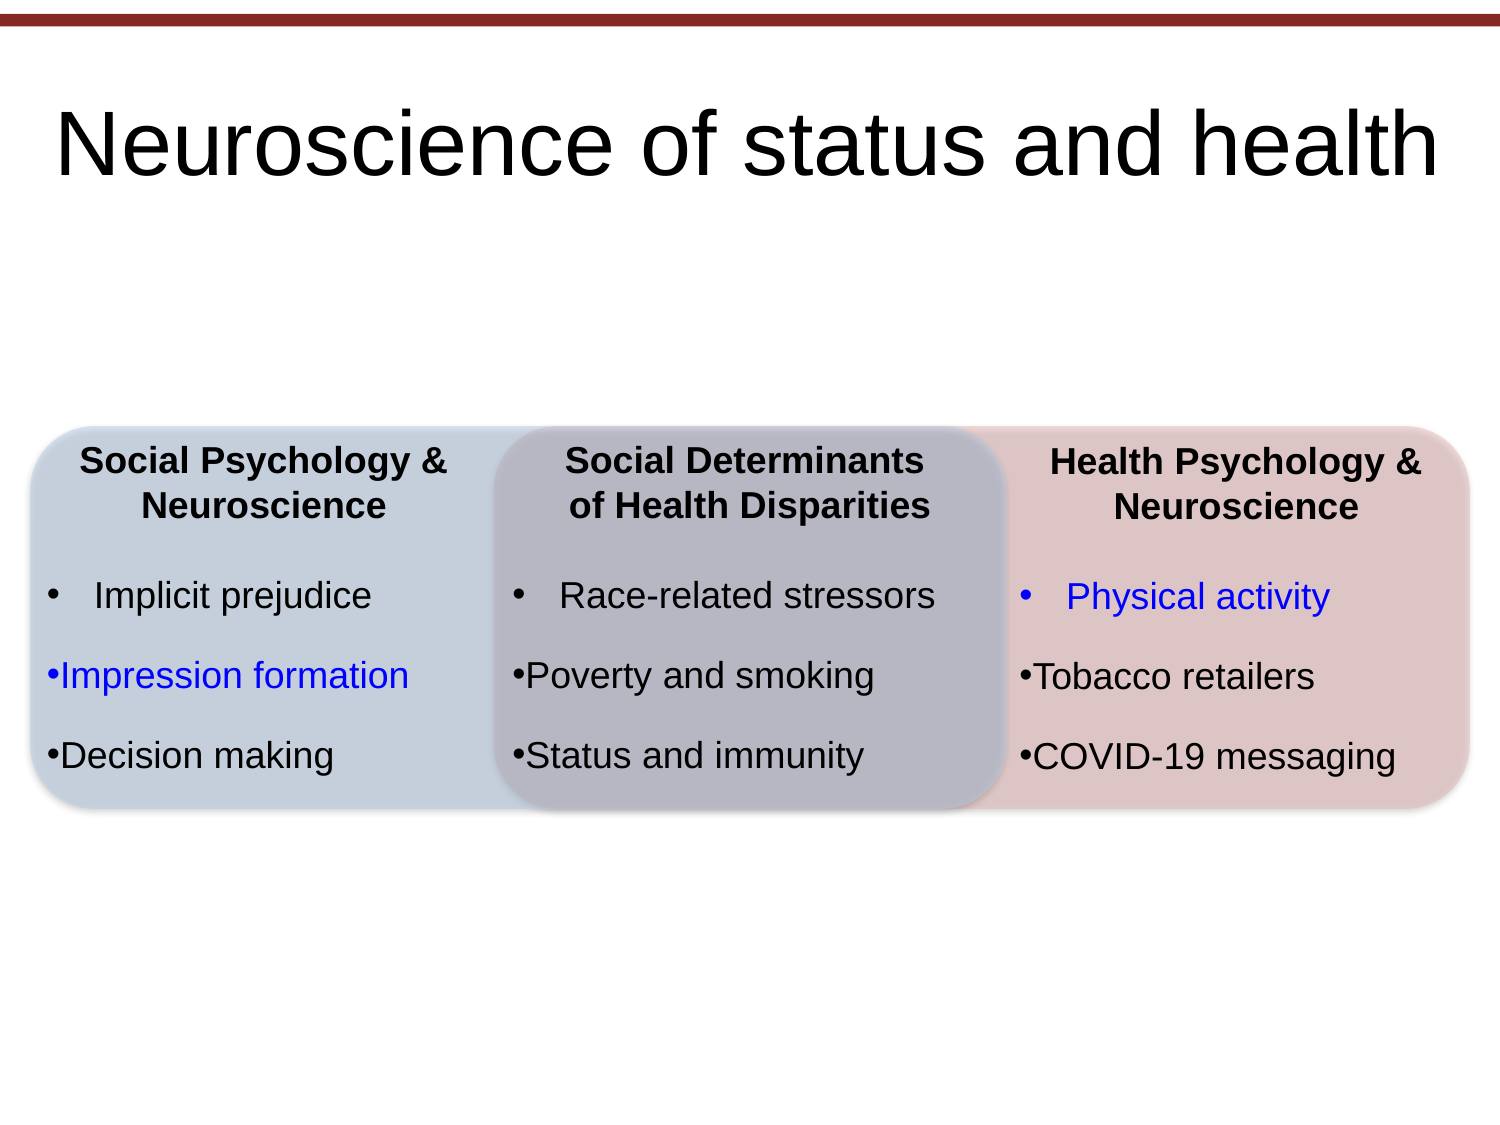

# Neuroscience of status and health

Social Determinants
of Health Disparities

Race-related stressors

Poverty and smoking

Status and immunity

Social Psychology & Neuroscience

Implicit prejudice

Impression formation

Decision making

Health Psychology & Neuroscience

Physical activity

Tobacco retailers

COVID-19 messaging